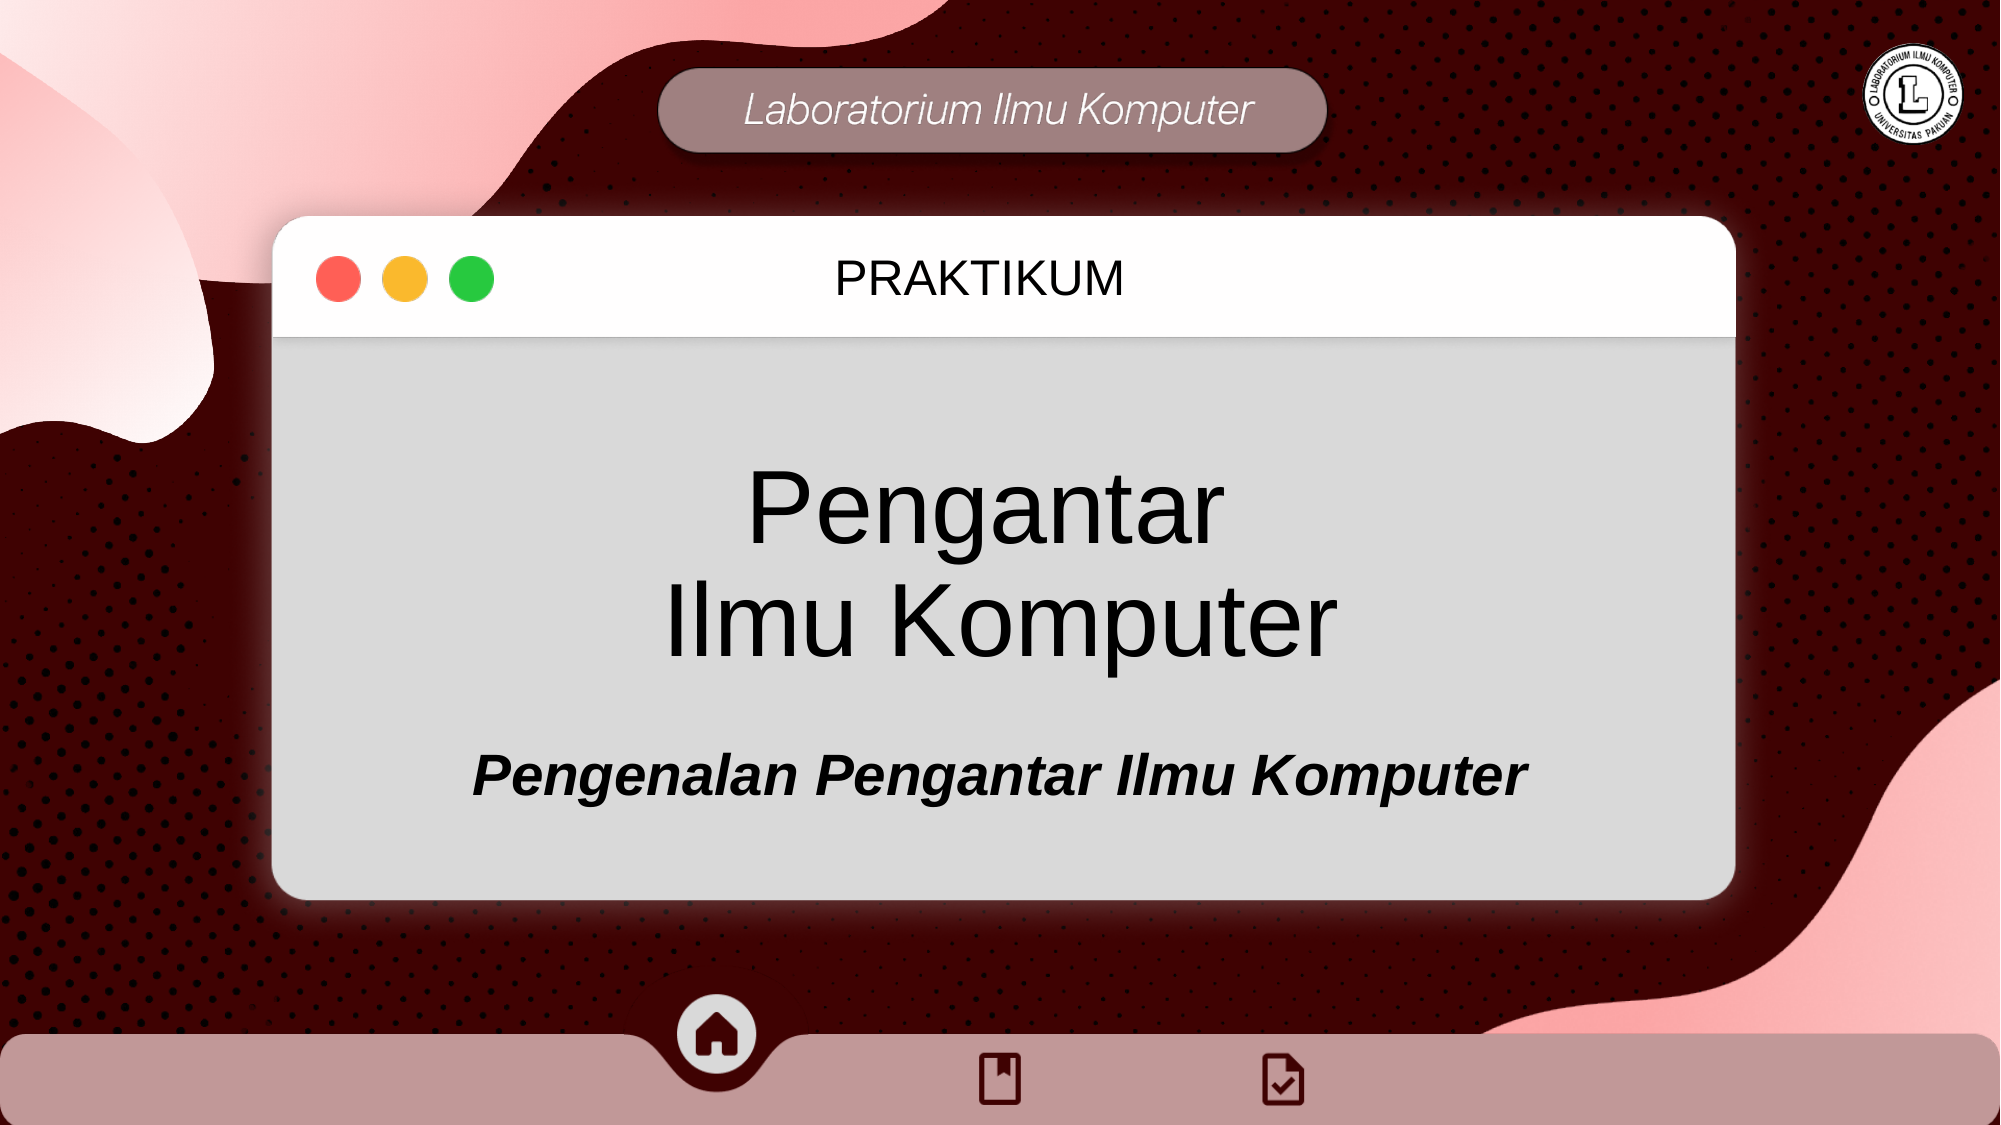

# Pengantar Ilmu Komputer
Pengenalan Pengantar Ilmu Komputer